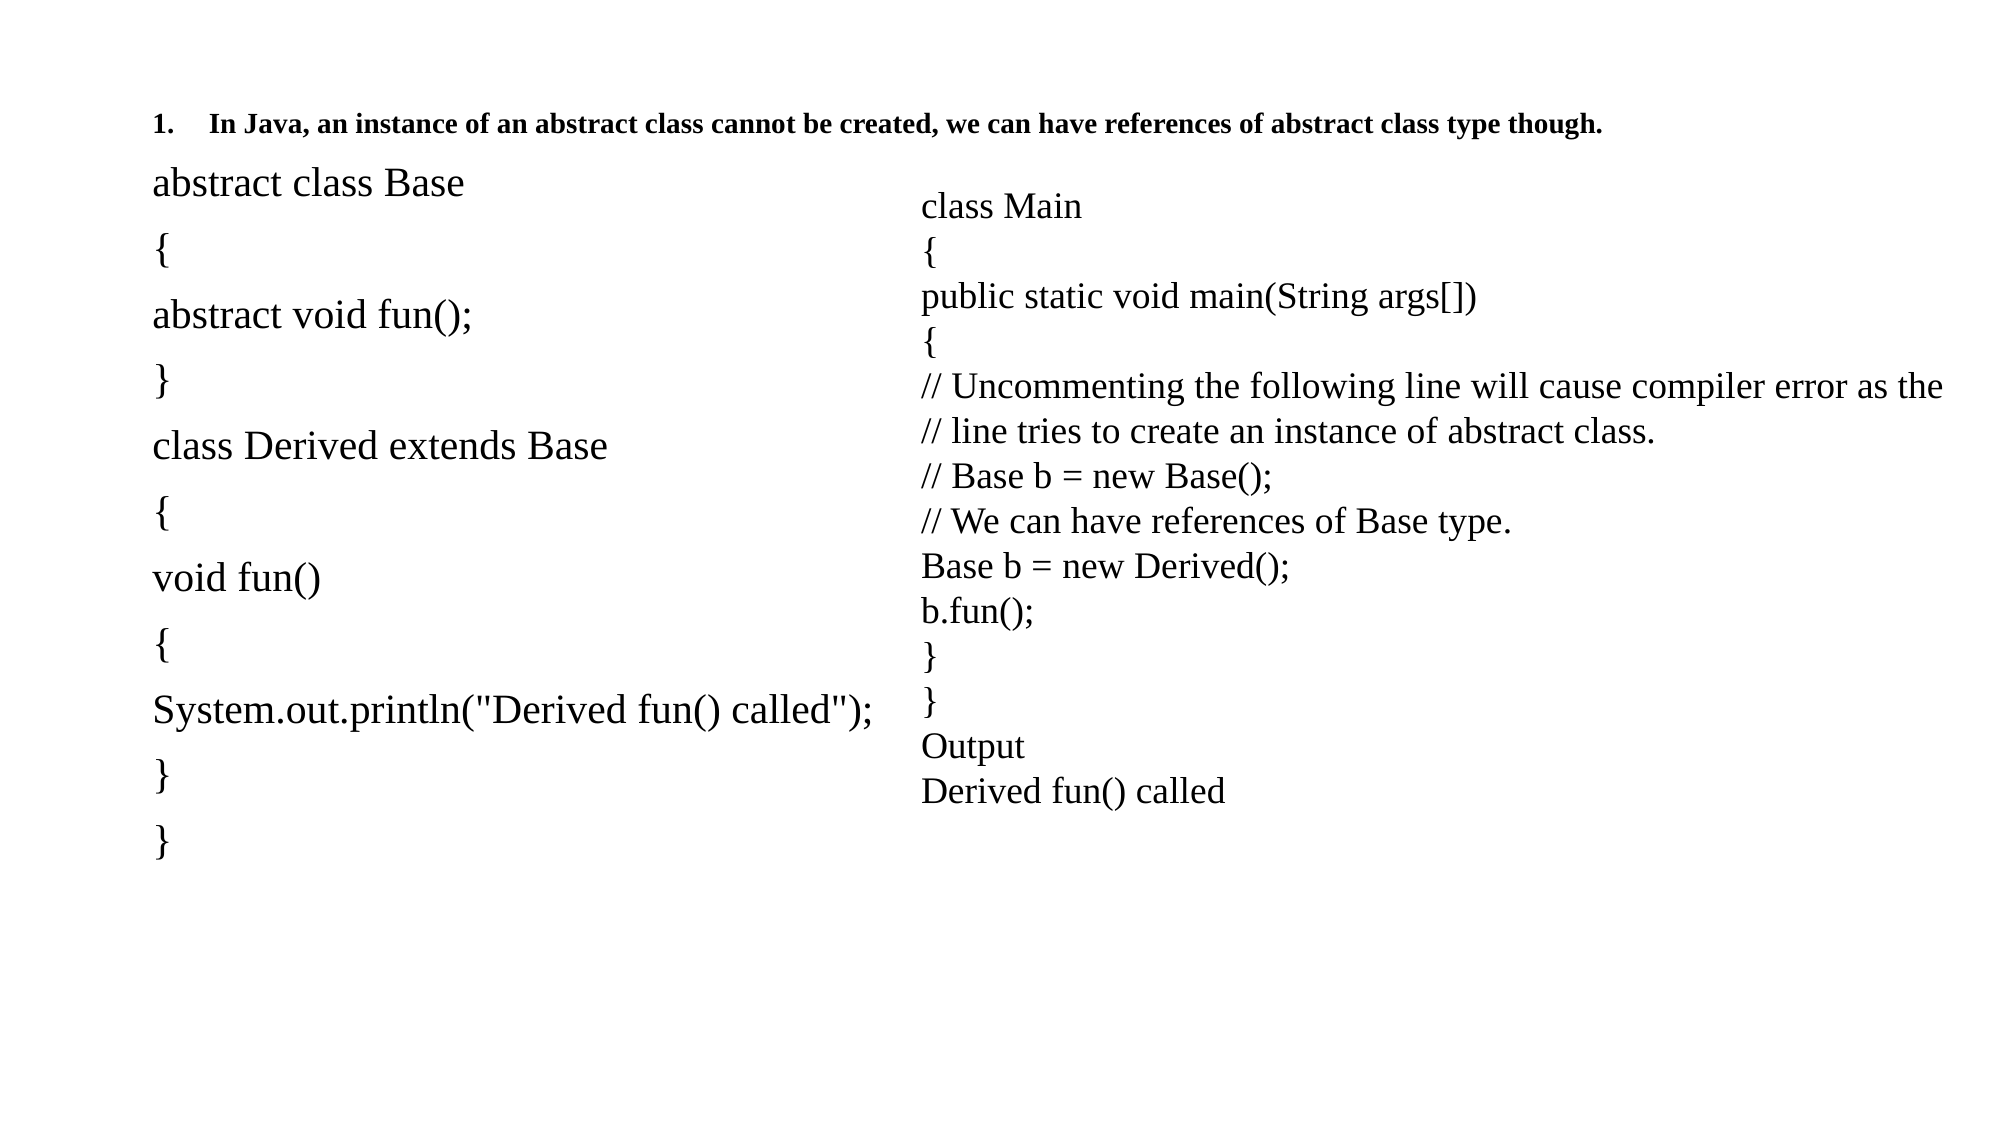

In Java, an instance of an abstract class cannot be created, we can have references of abstract class type though.
abstract class Base
{
abstract void fun();
}
class Derived extends Base
{
void fun()
{
System.out.println("Derived fun() called");
}
}
class Main
{
public static void main(String args[])
{
// Uncommenting the following line will cause compiler error as the
// line tries to create an instance of abstract class.
// Base b = new Base();
// We can have references of Base type.
Base b = new Derived();
b.fun();
}
}
Output
Derived fun() called